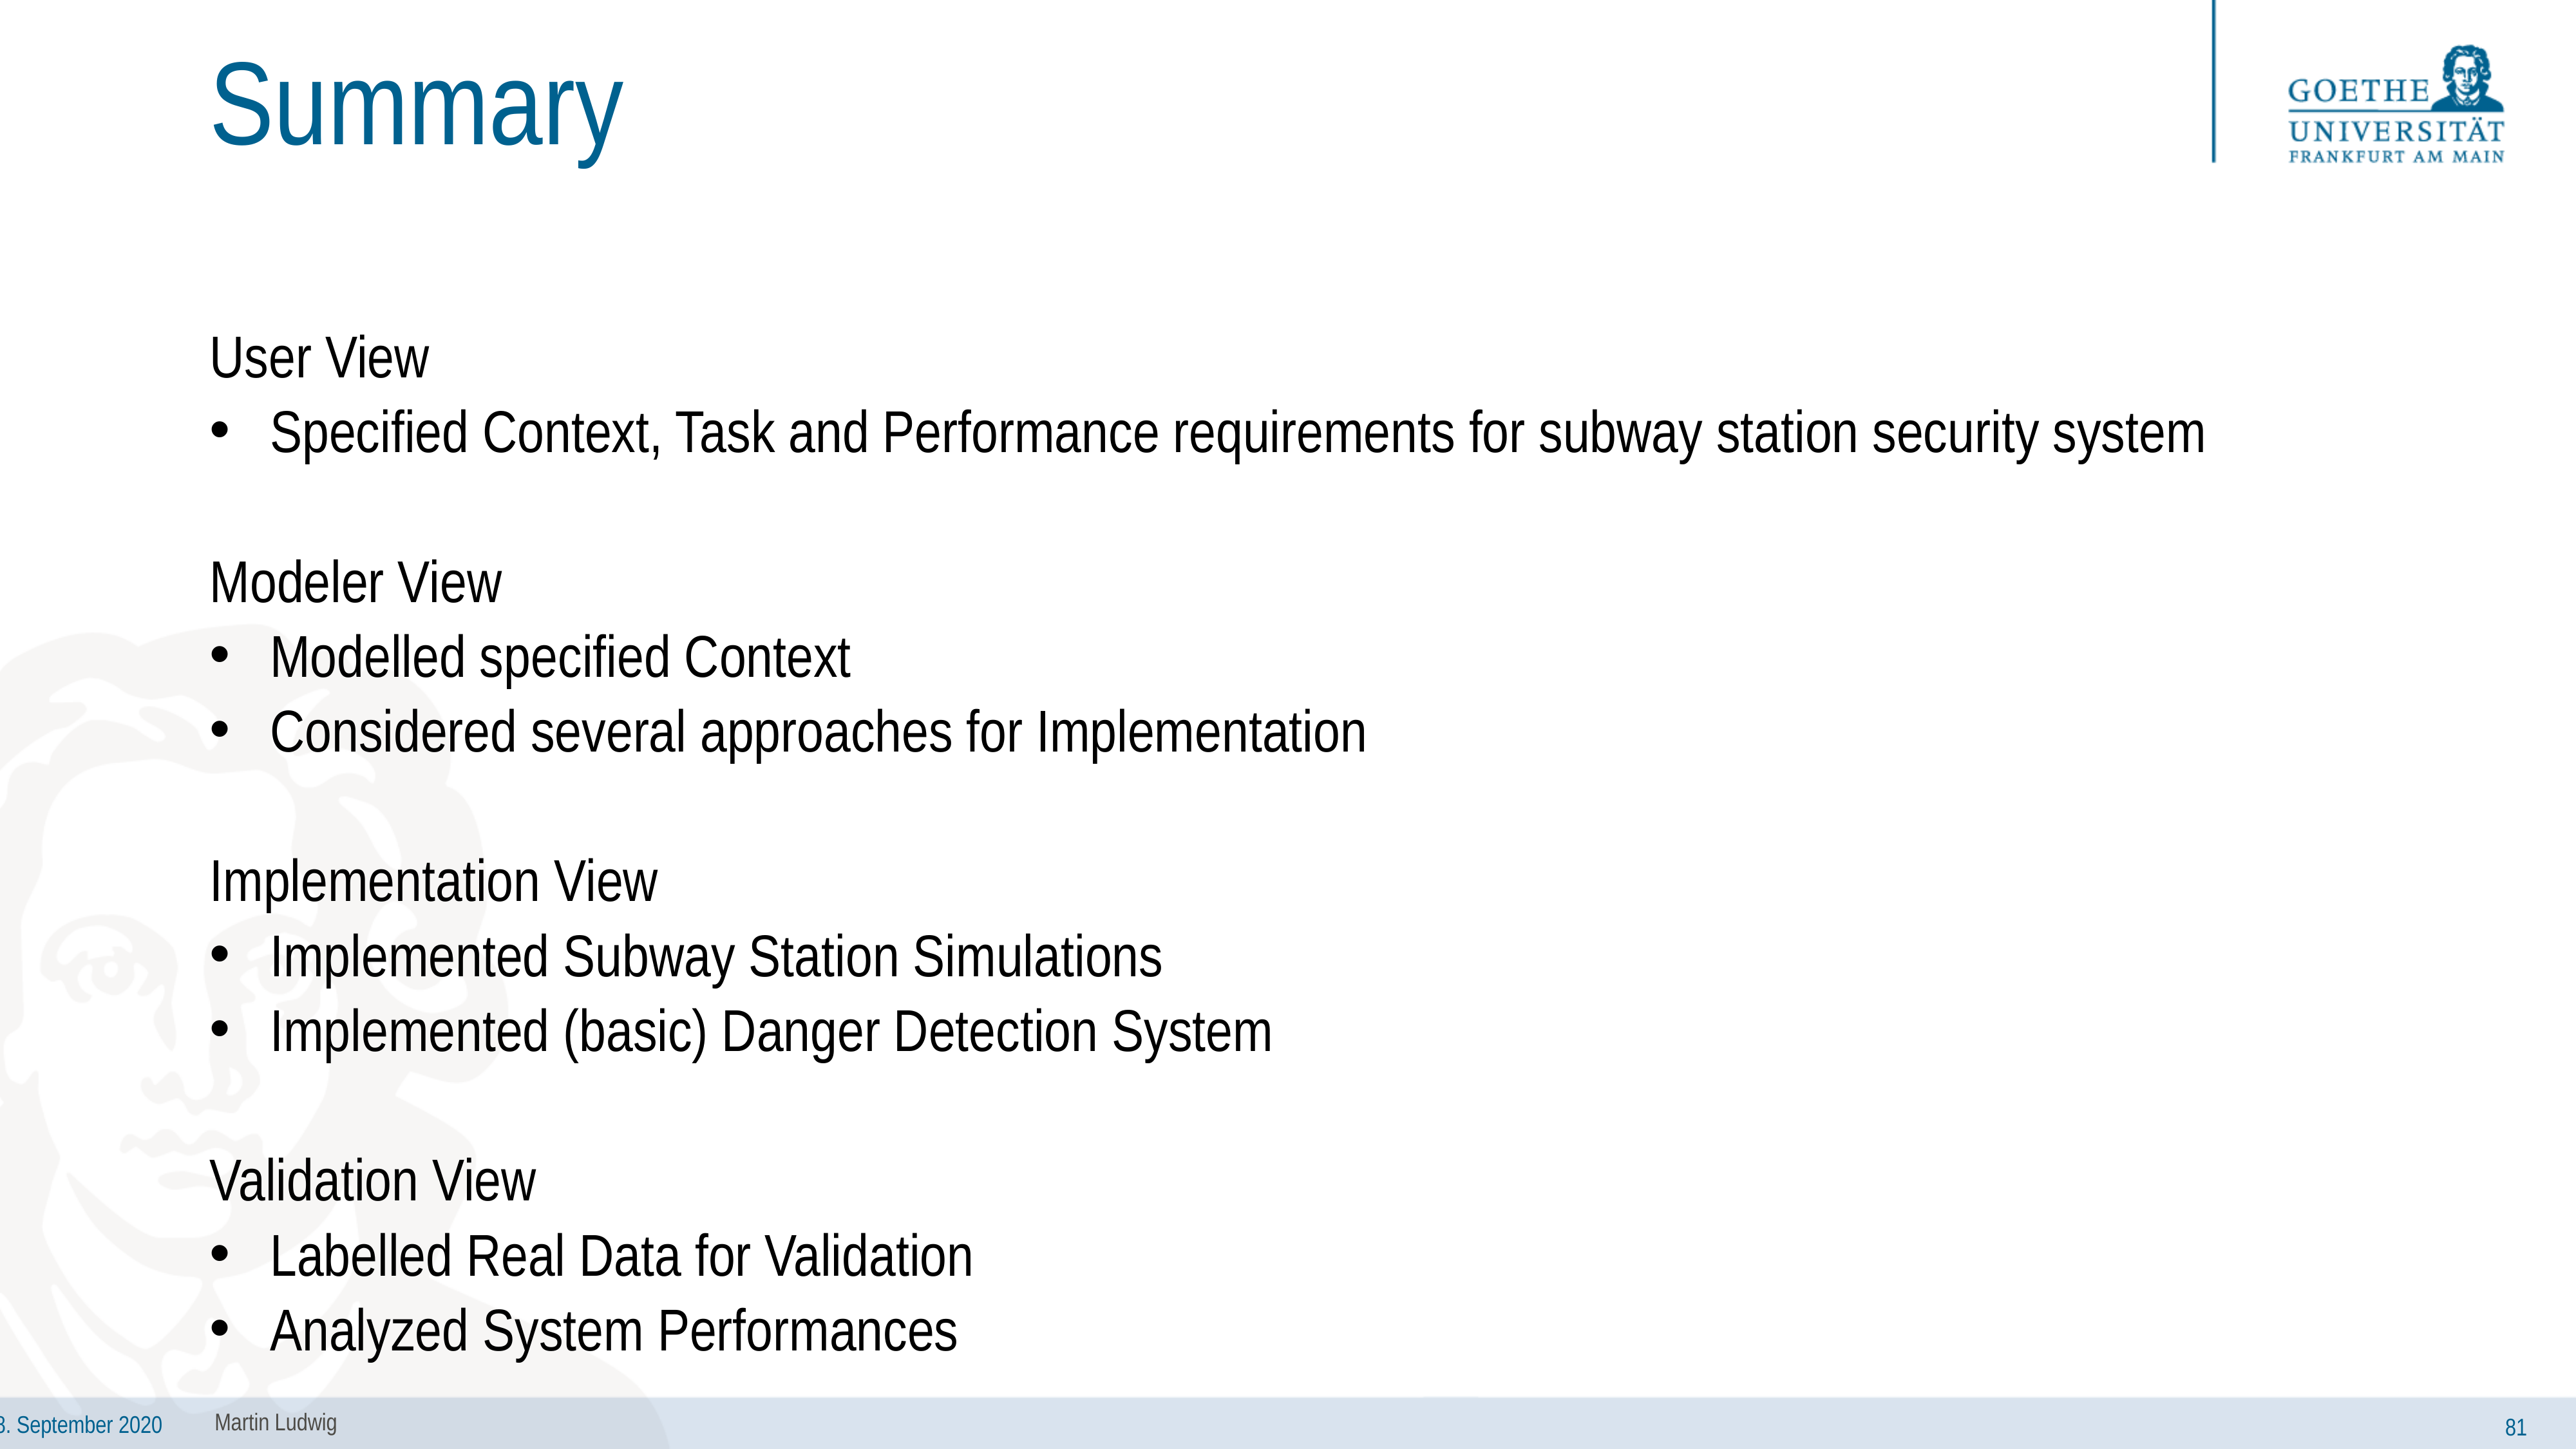

# Summary
User View
Specified Context, Task and Performance requirements for subway station security system

Modeler View
Modelled specified Context
Considered several approaches for Implementation

Implementation View
Implemented Subway Station Simulations
Implemented (basic) Danger Detection System

Validation View
Labelled Real Data for Validation
Analyzed System Performances
Martin Ludwig

81